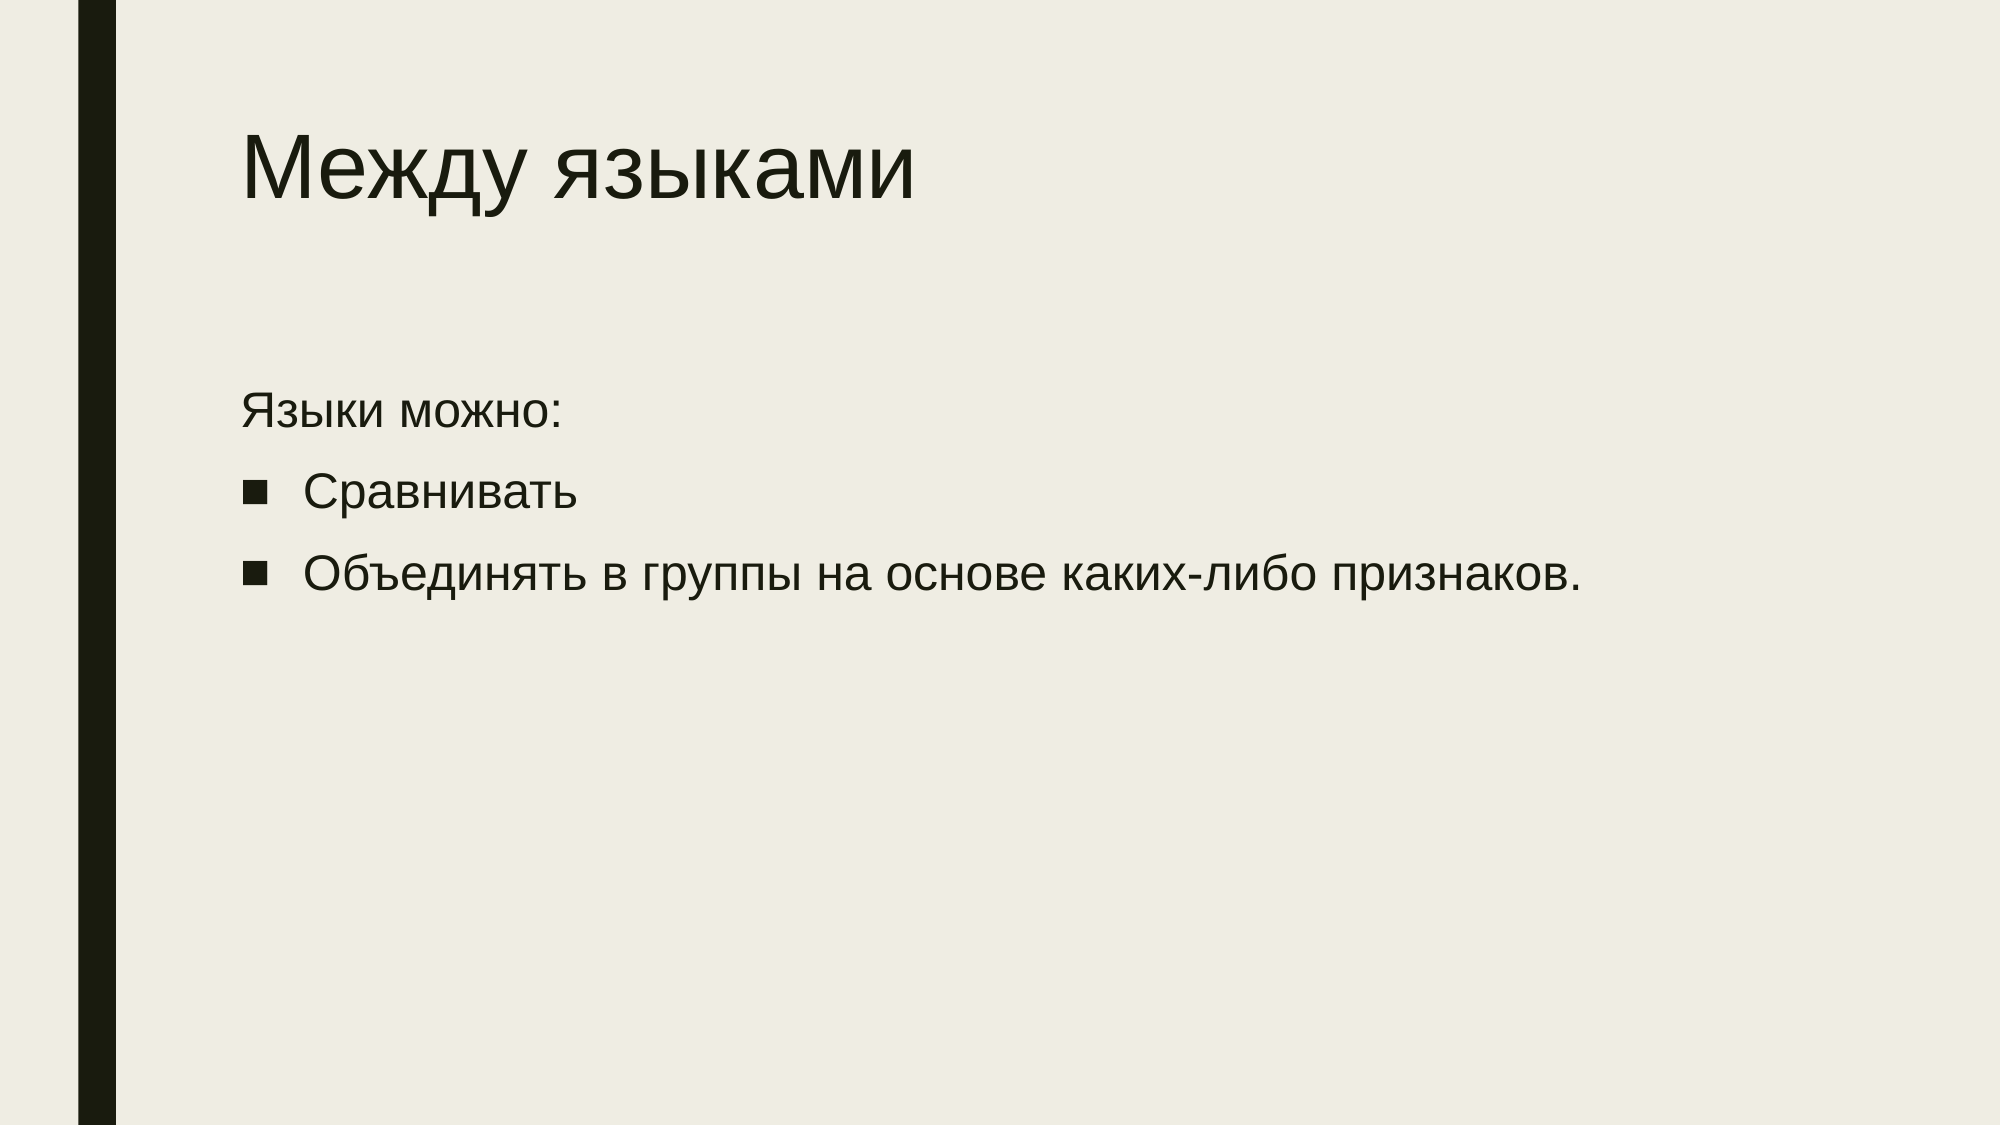

# Между языками
Языки можно:
Сравнивать
Объединять в группы на основе каких-либо признаков.